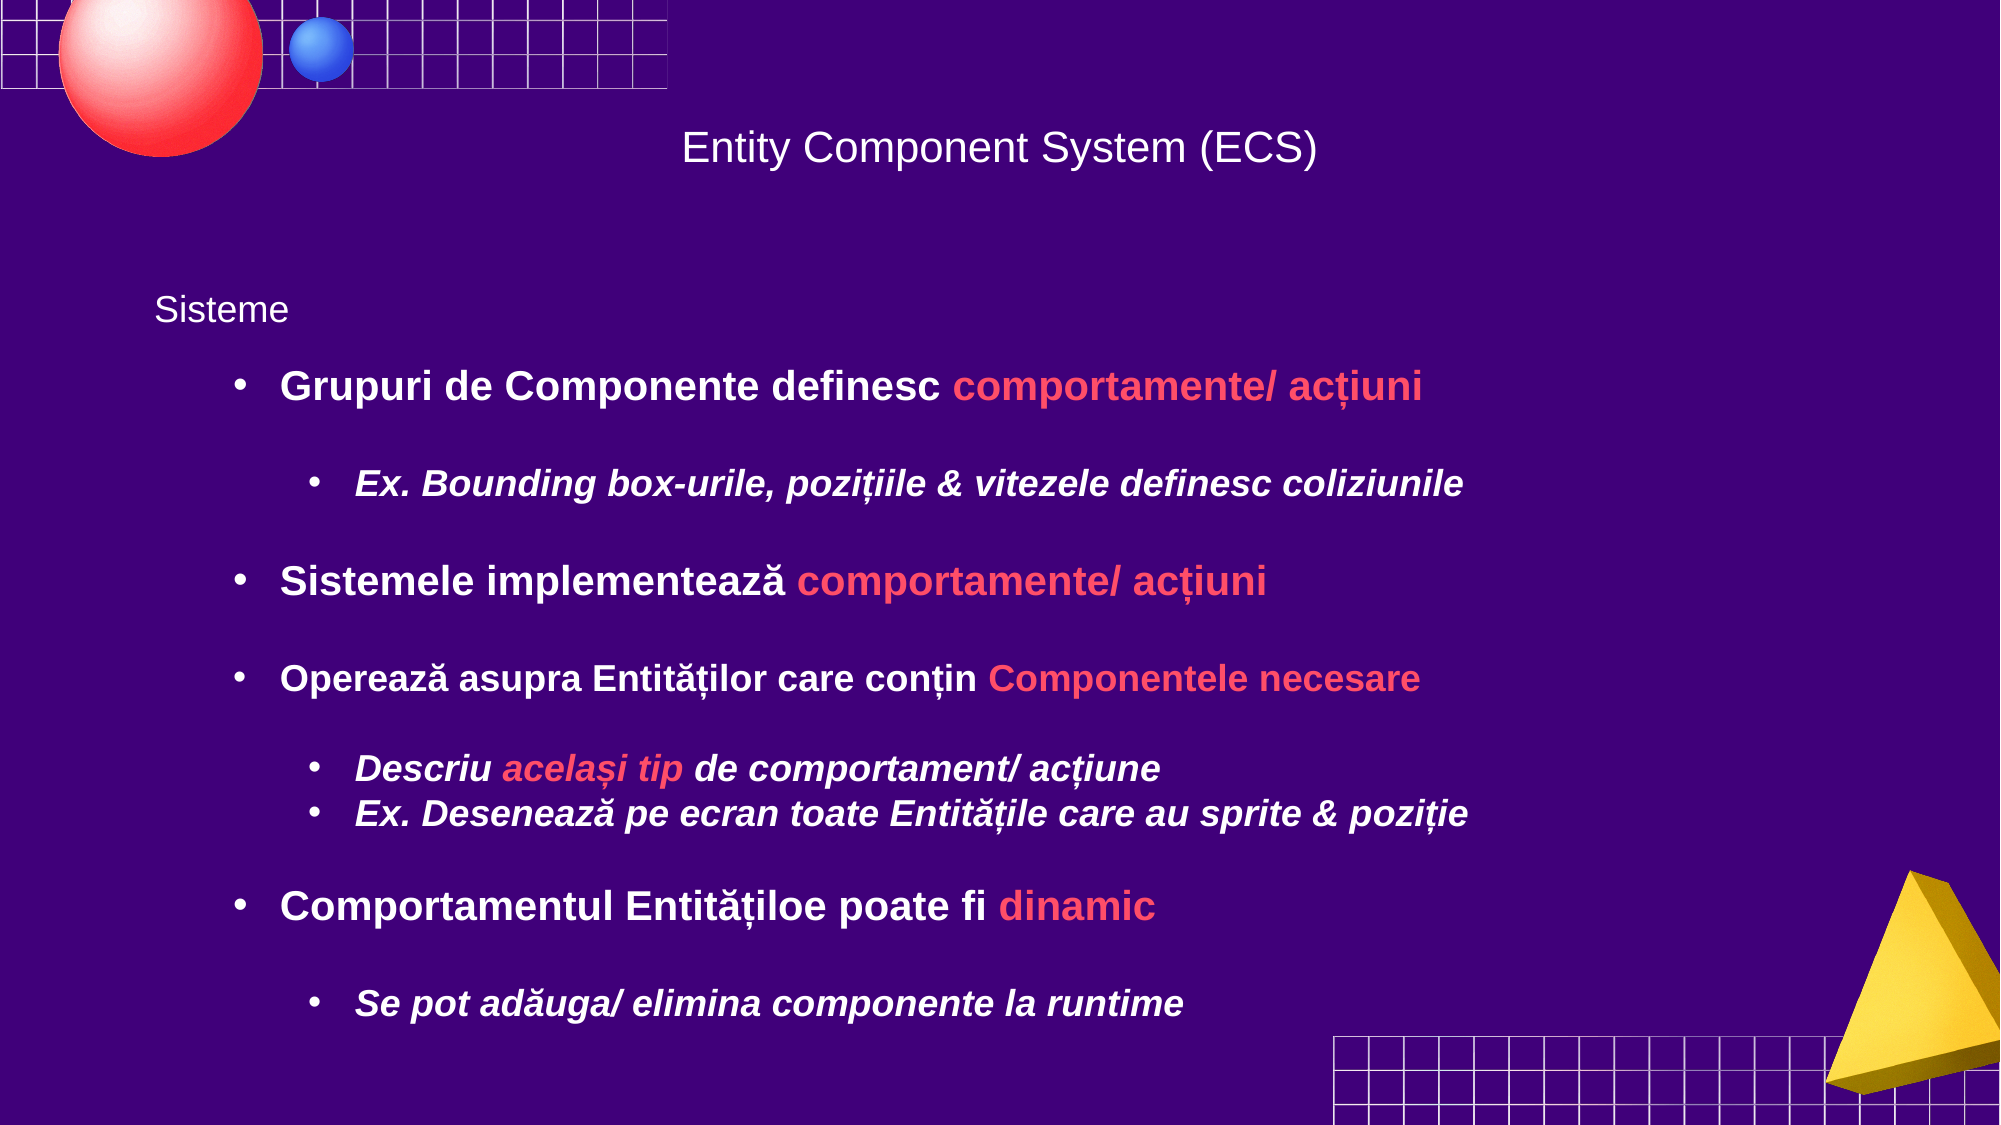

Entity Component System (ECS)
Sisteme
Grupuri de Componente definesc comportamente/ acțiuni

Ex. Bounding box-urile, pozițiile & vitezele definesc coliziunile

Sistemele implementează comportamente/ acțiuni

Operează asupra Entităților care conțin Componentele necesare

Descriu același tip de comportament/ acțiune
Ex. Desenează pe ecran toate Entitățile care au sprite & poziție

Comportamentul Entitățiloe poate fi dinamic

Se pot adăuga/ elimina componente la runtime